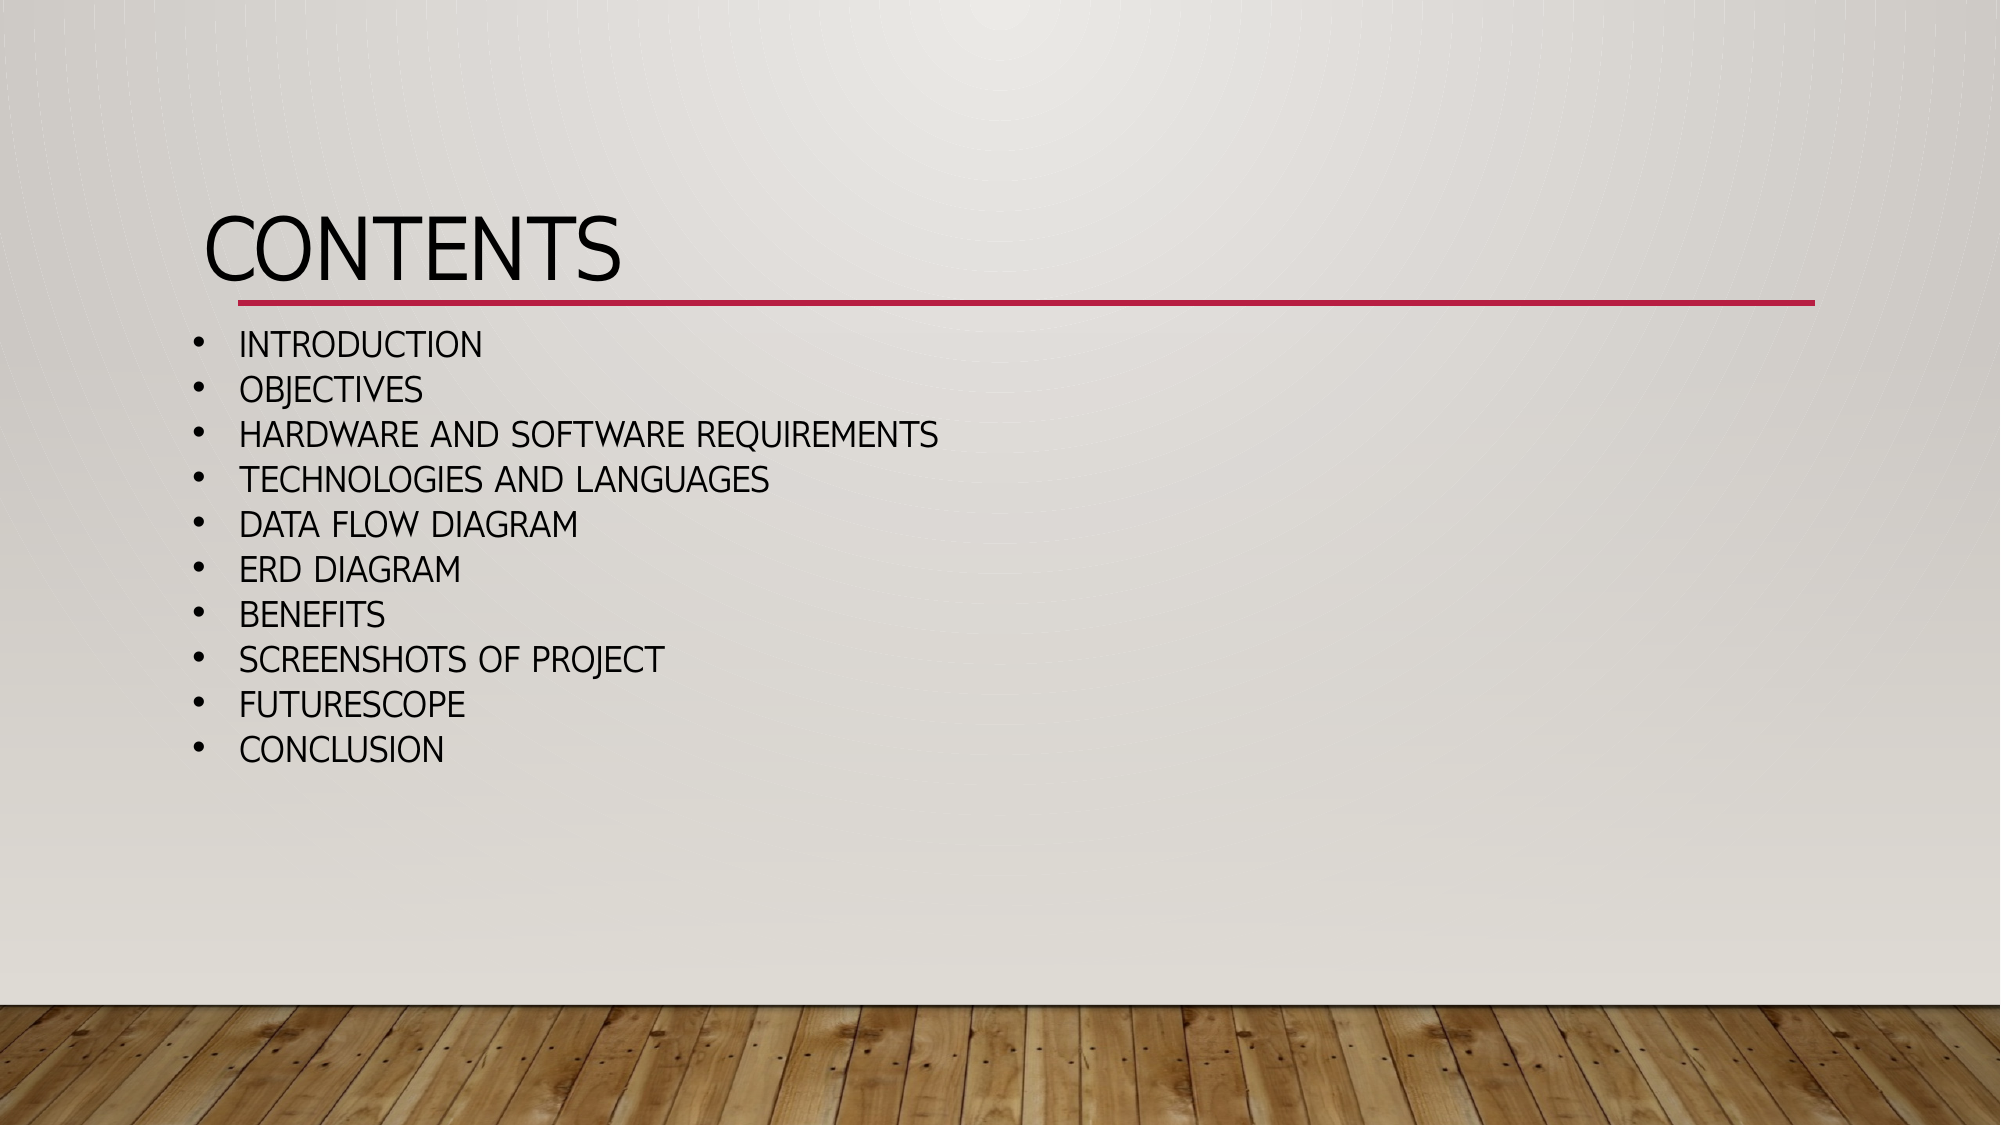

# Contents
INTRODUCTION
OBJECTIVES
HARDWARE AND SOFTWARE REQUIREMENTS
TECHNOLOGIES AND LANGUAGES
DATA FLOW DIAGRAM
ERD DIAGRAM
BENEFITS
SCREENSHOTS OF PROJECT
FUTURESCOPE
CONCLUSION